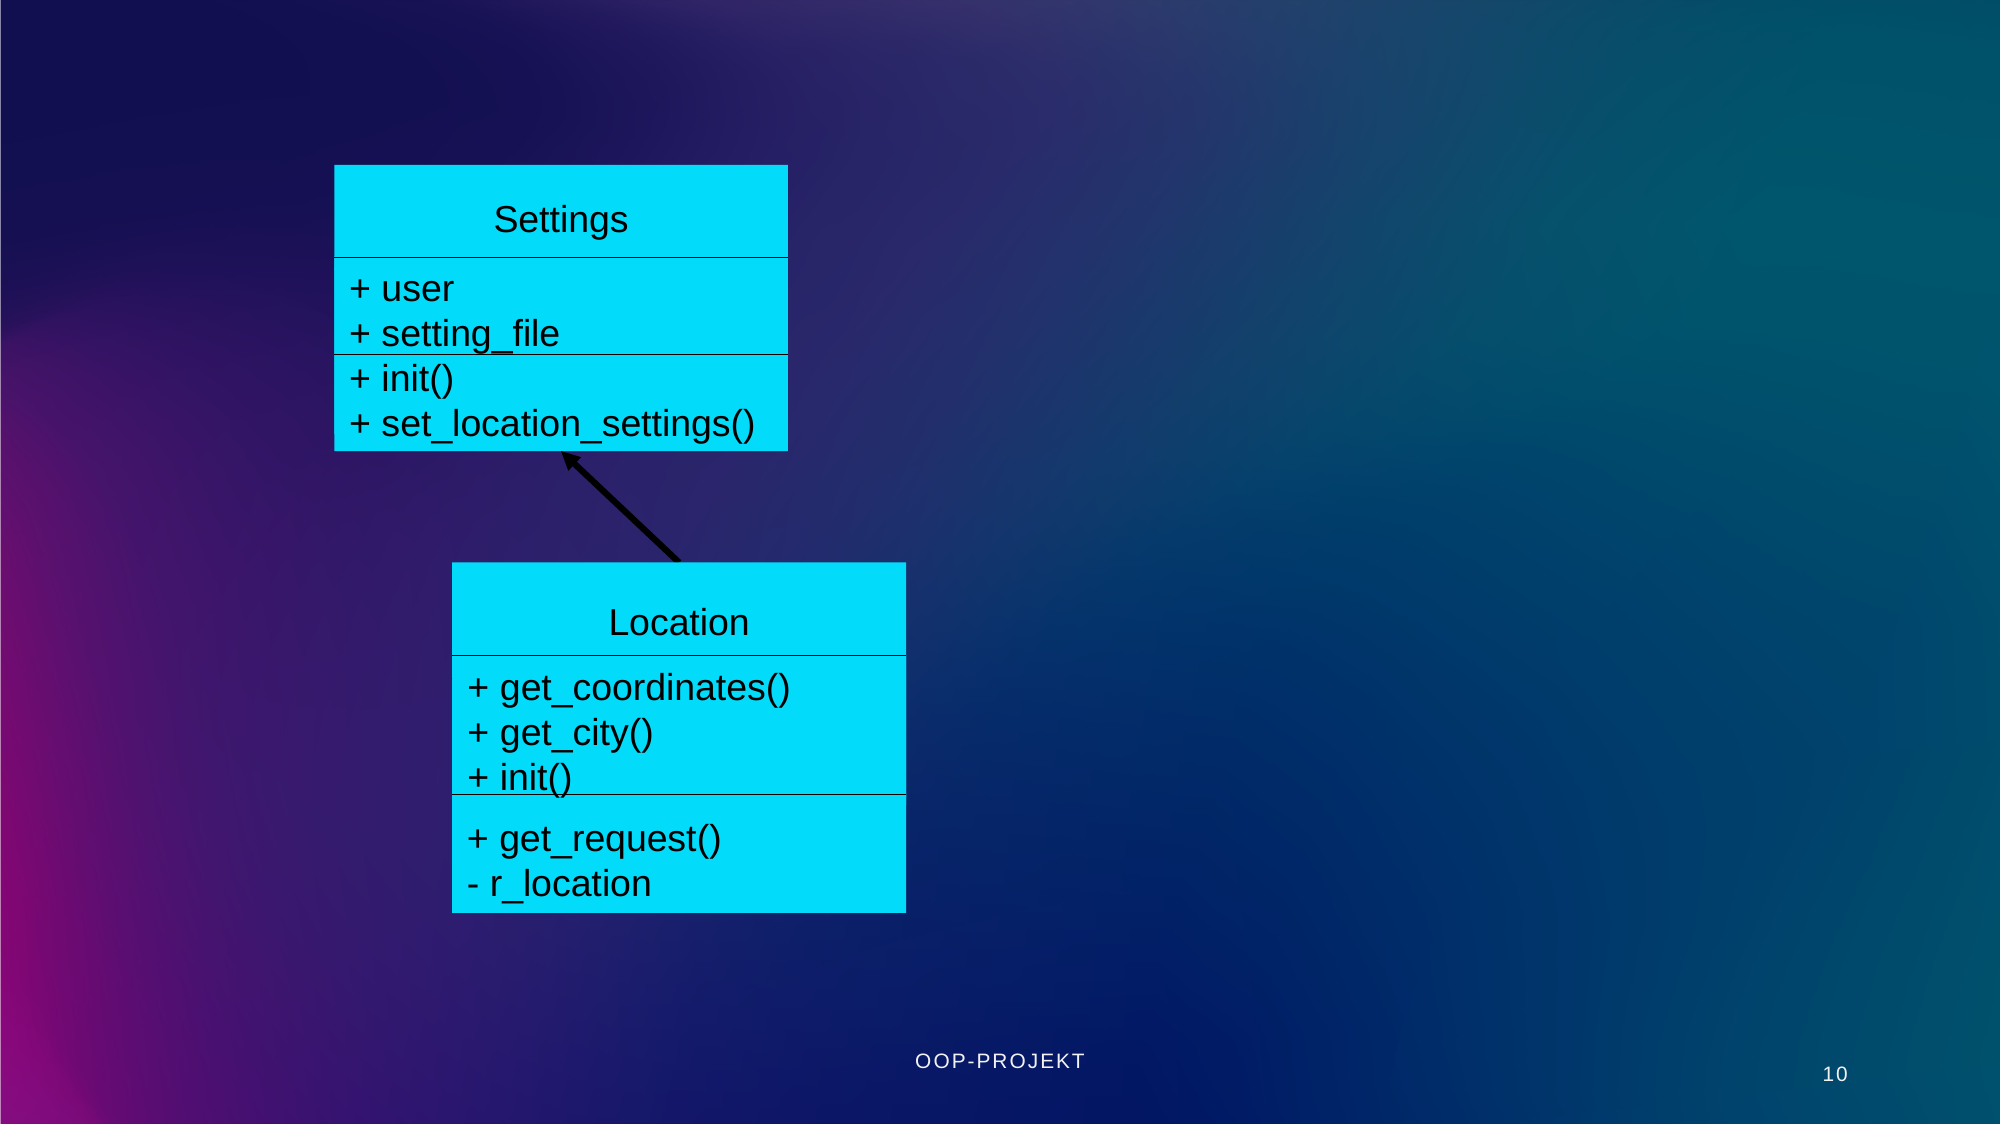

Settings
+ user
+ setting_file
+ init()
+ set_location_settings()

Location
+ get_coordinates()
+ get_city()
+ init()

+ get_request()
- r_location
OOP-Projekt

10